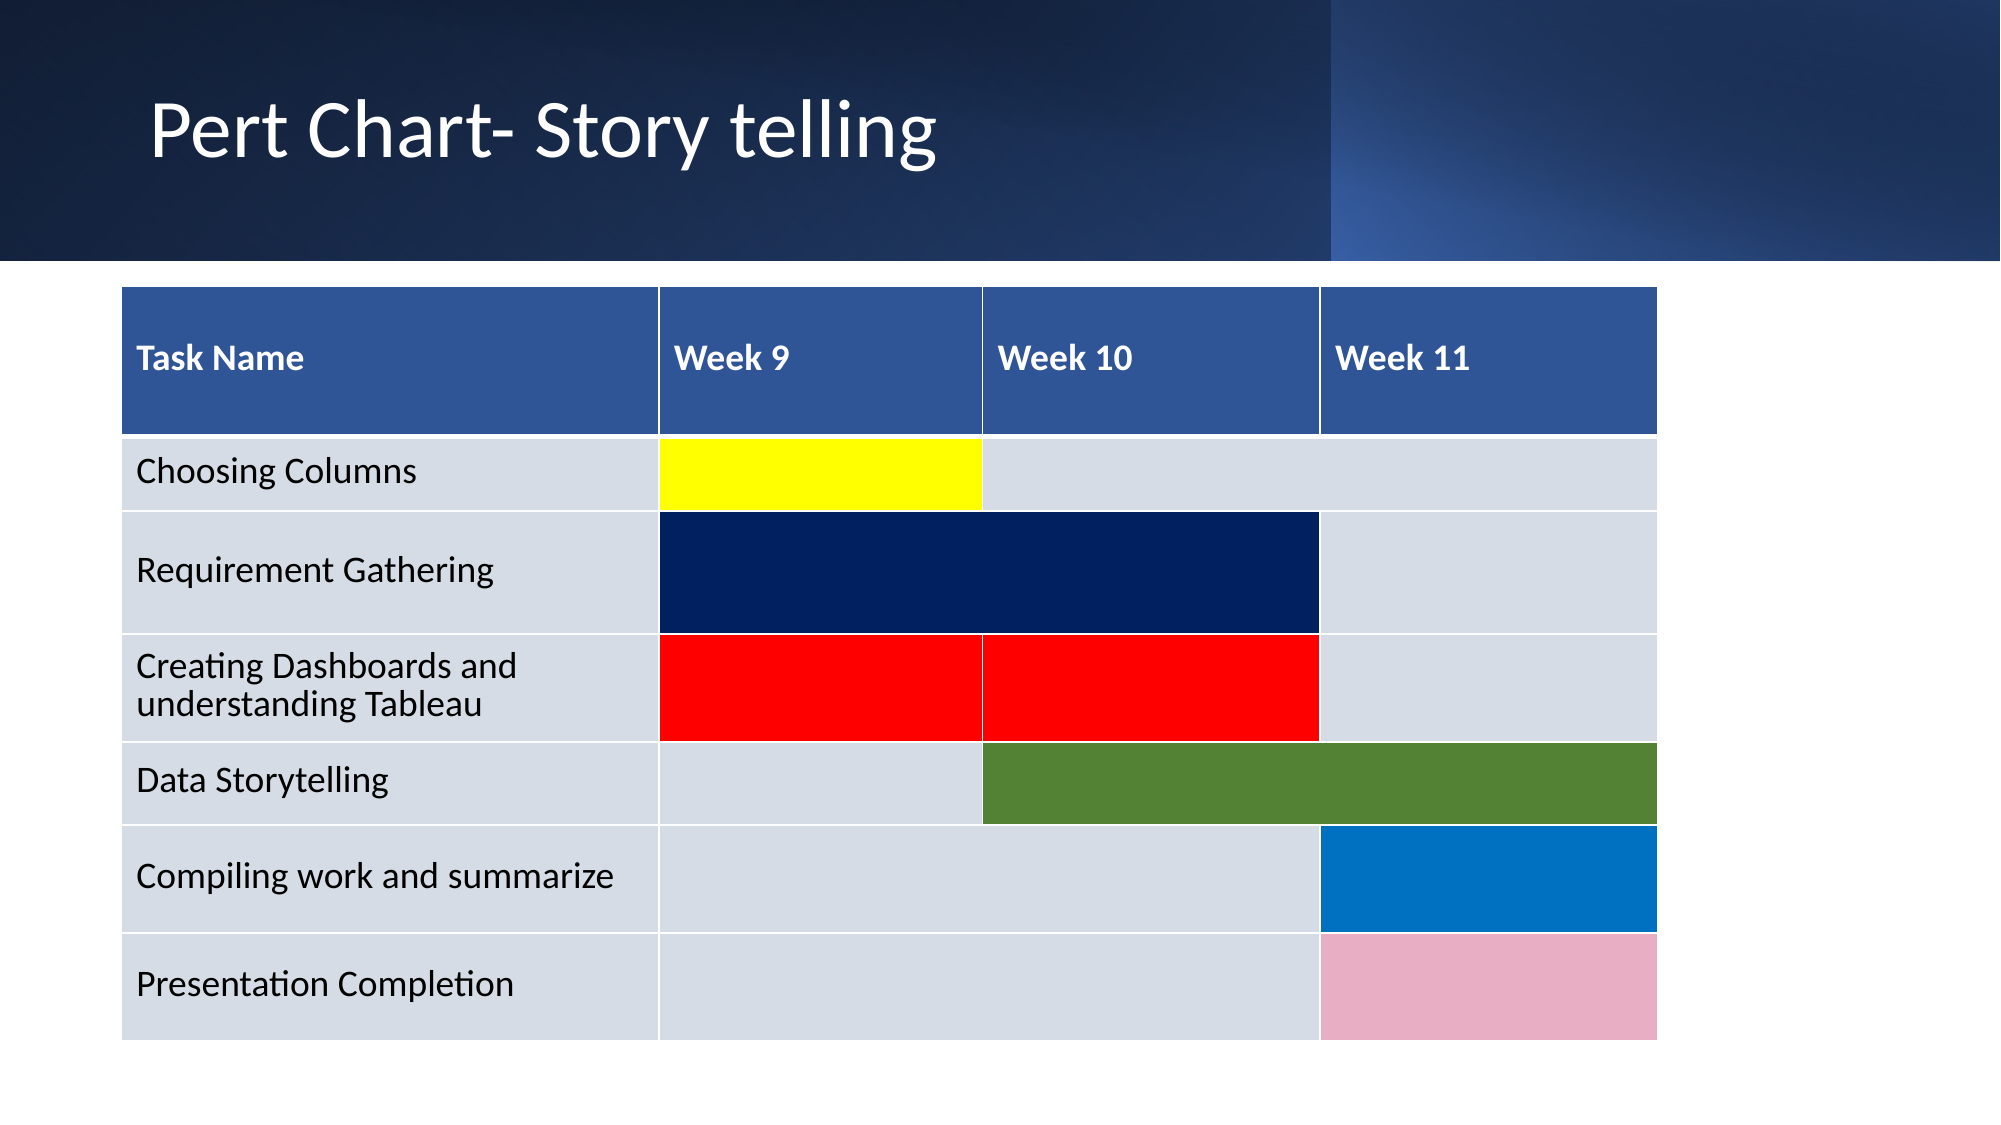

# Pert Chart- Story telling
| Task Name | Week 9 | Week 10 | Week 11 |
| --- | --- | --- | --- |
| Choosing Columns |  |  |  |
| Requirement Gathering |  |  |  |
| Creating Dashboards and understanding Tableau |  |  |  |
| Data Storytelling |  |  |  |
| Compiling work and summarize |  |  |  |
| Presentation Completion |  |  |  |
77